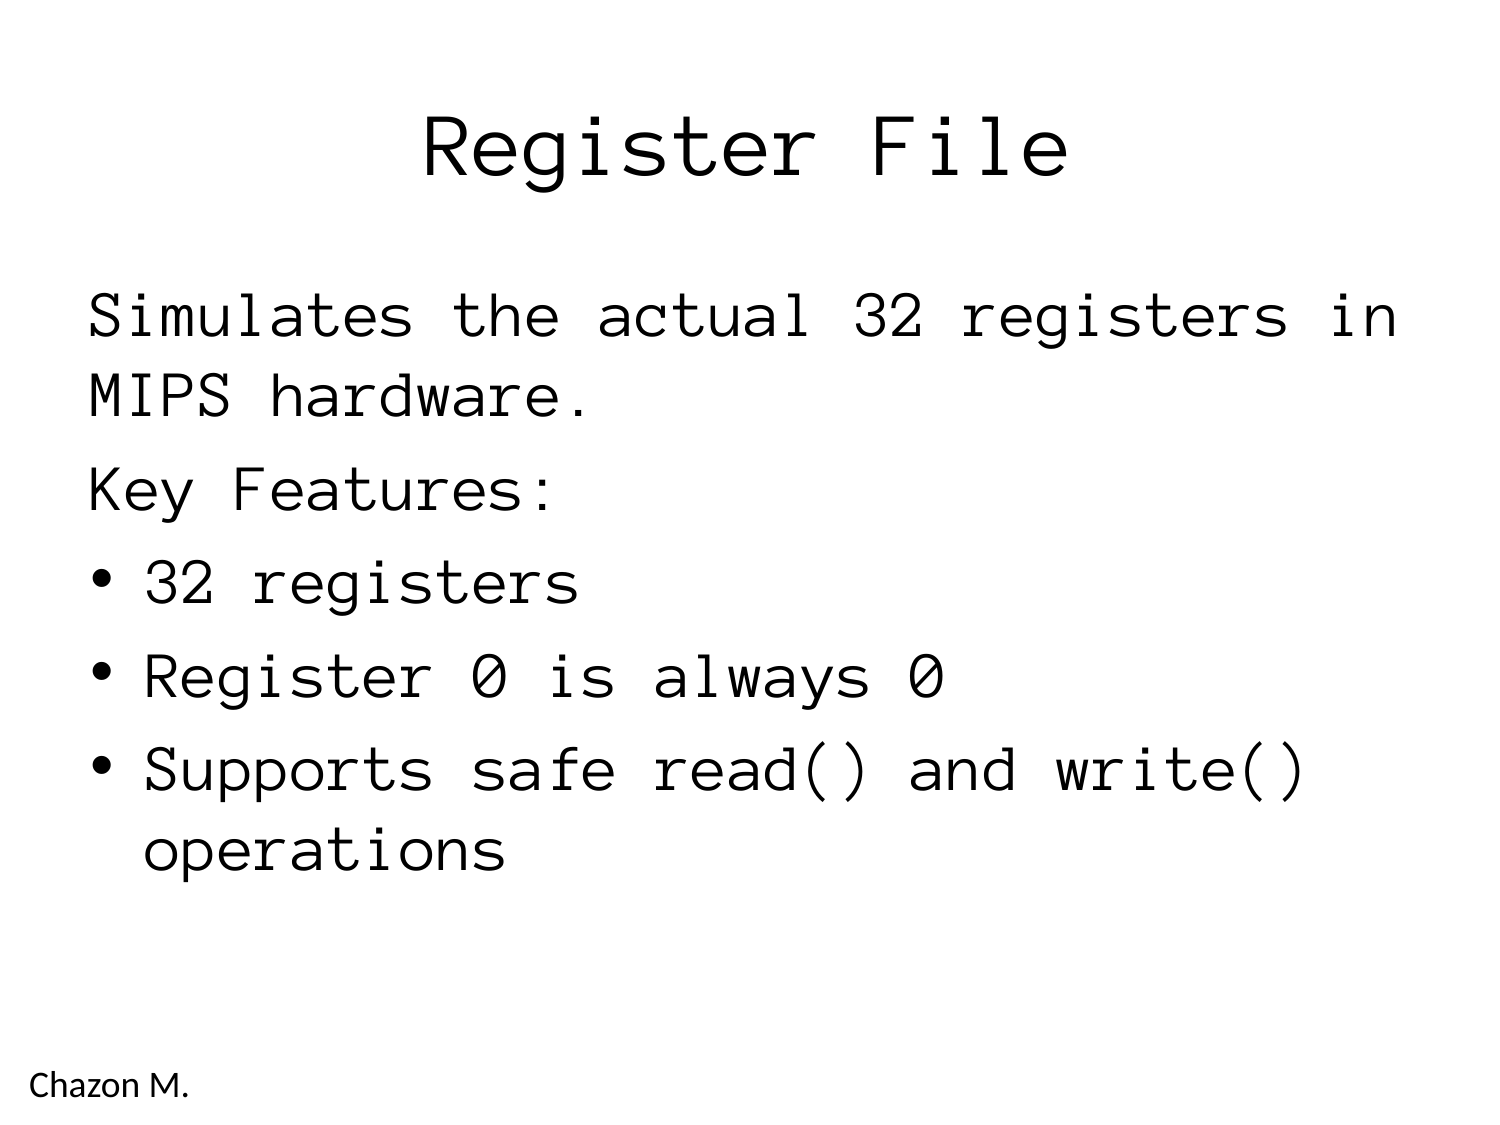

# Register File
Simulates the actual 32 registers in MIPS hardware.
Key Features:
32 registers
Register 0 is always 0
Supports safe read() and write() operations
Chazon M.